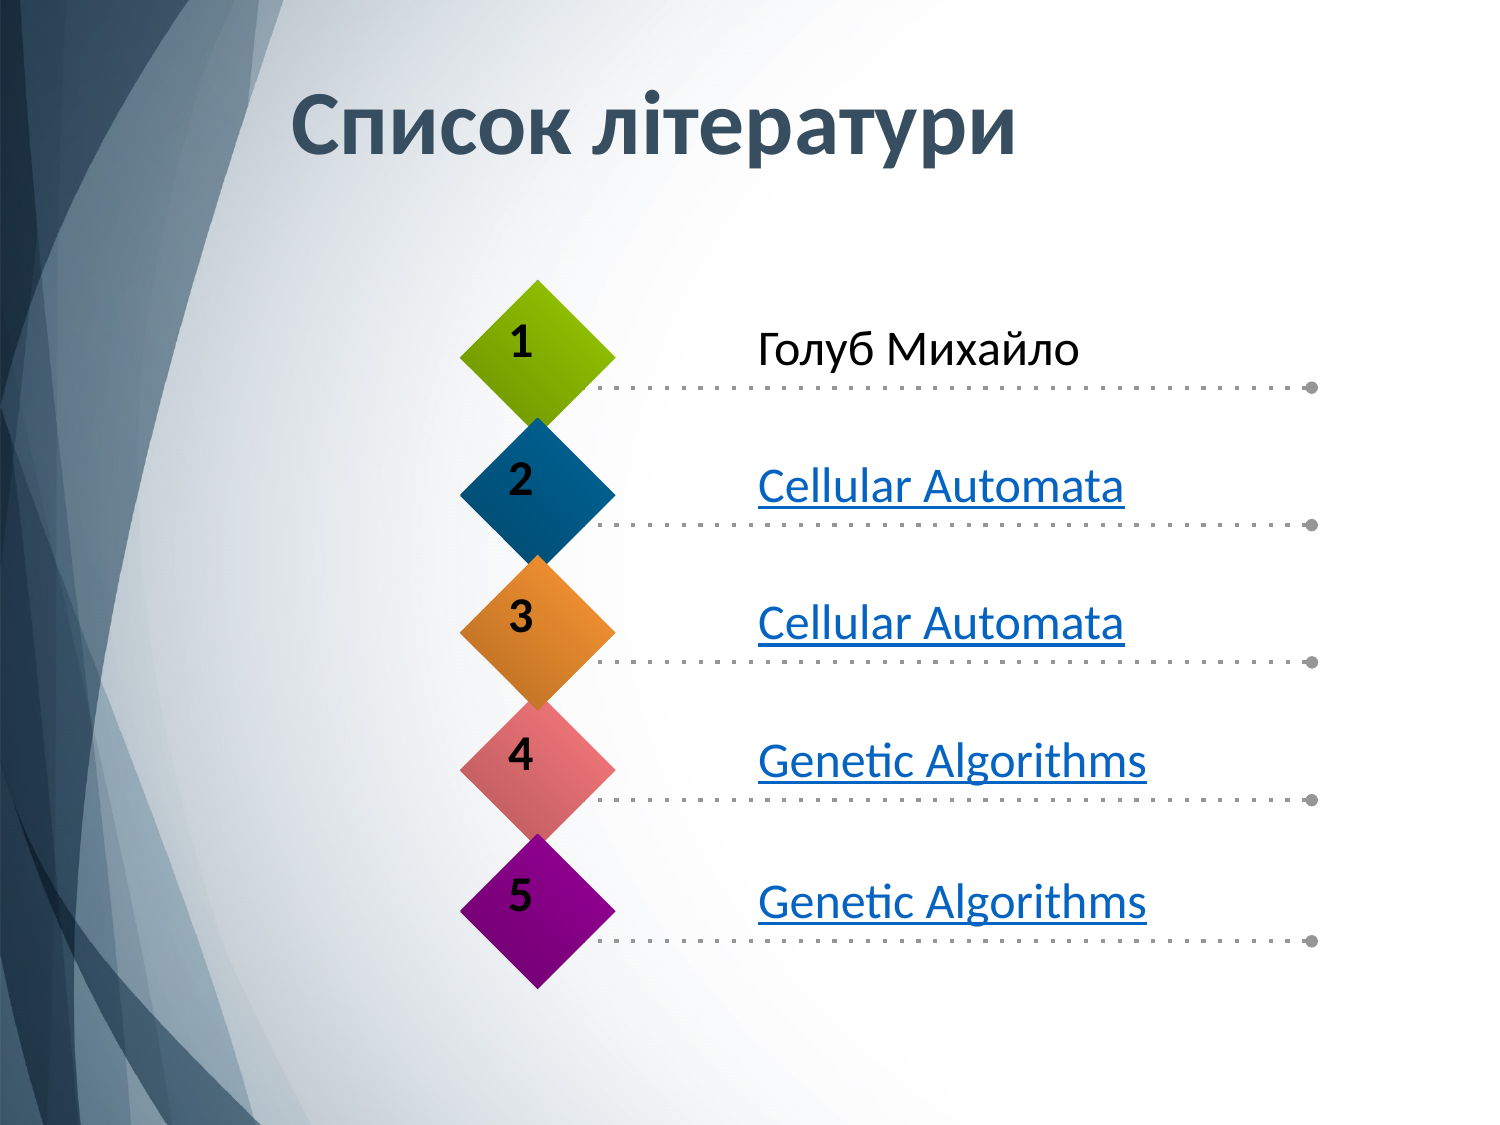

# Список літератури
1

Голуб Михайло
2

Cellular Automata
3

Cellular Automata
4

Genetic Algorithms
5

Genetic Algorithms